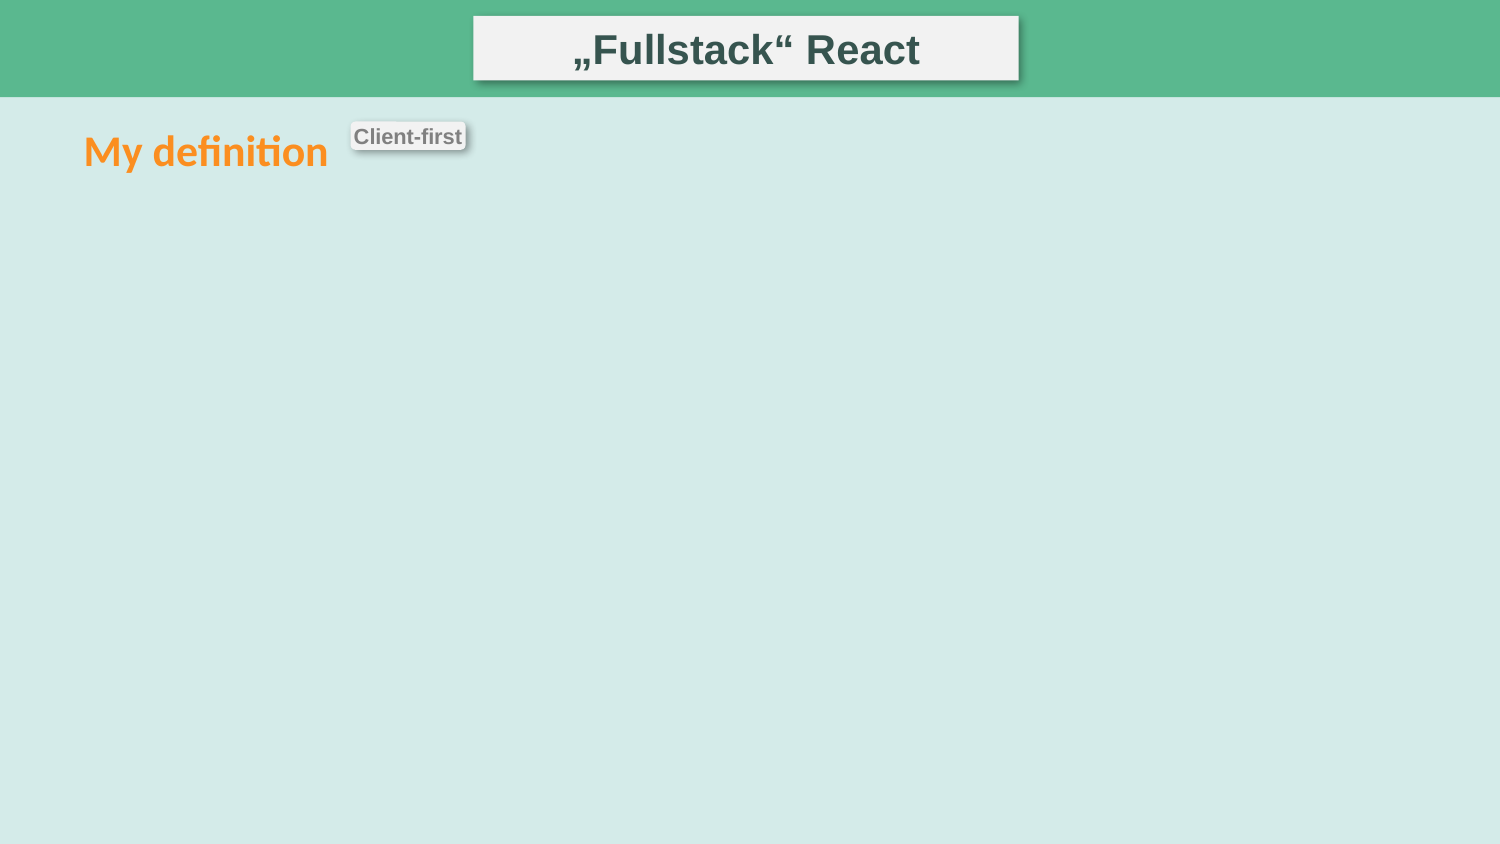

# Server side rendering (SSR)
„Fullstack“ React
My definition

Client-first